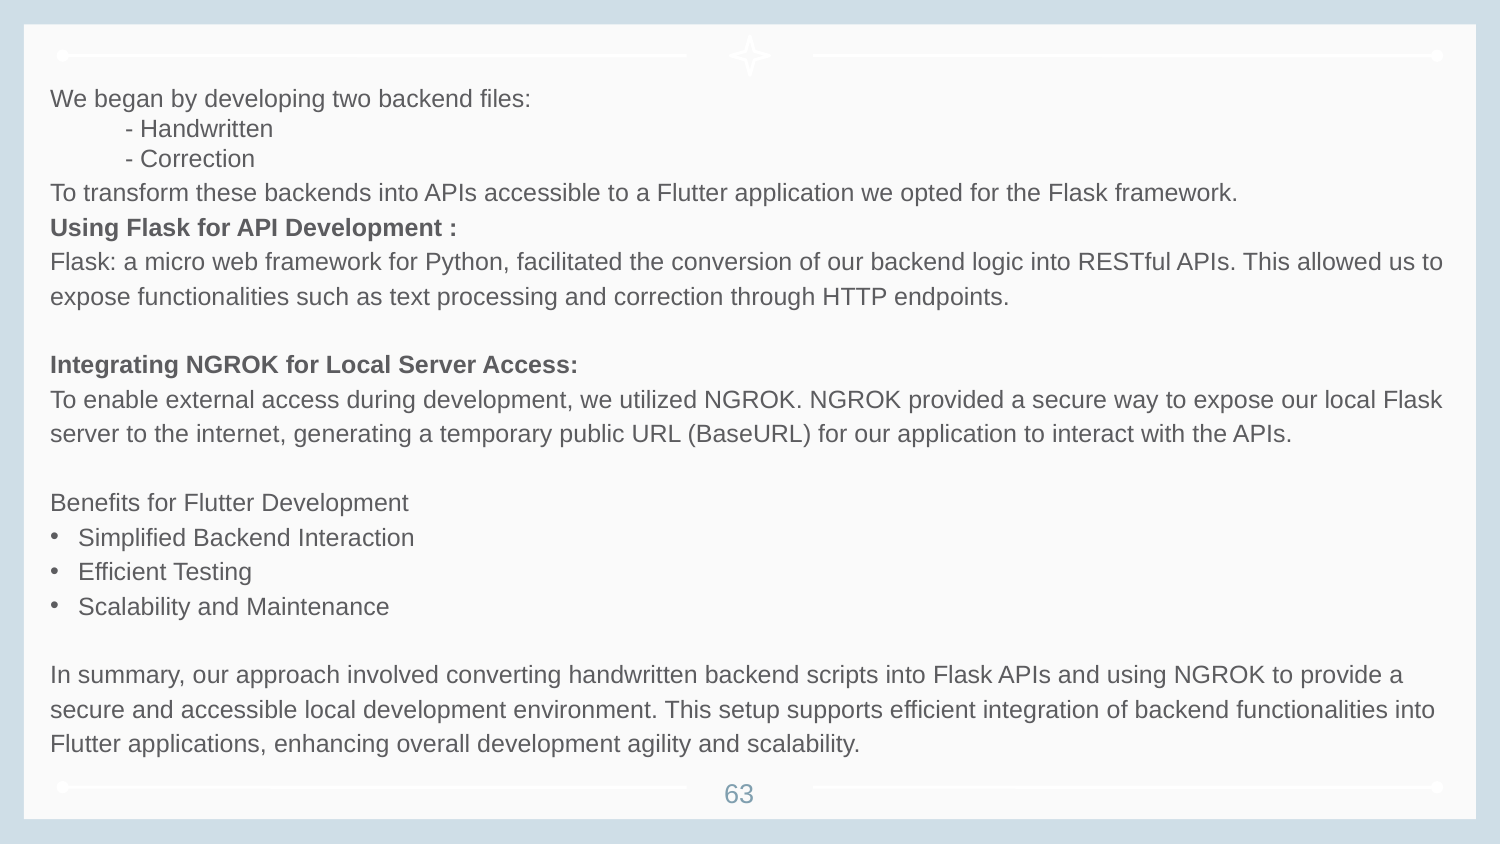

We began by developing two backend files:
- Handwritten
- Correction
To transform these backends into APIs accessible to a Flutter application we opted for the Flask framework.
Using Flask for API Development :
Flask: a micro web framework for Python, facilitated the conversion of our backend logic into RESTful APIs. This allowed us to expose functionalities such as text processing and correction through HTTP endpoints.

Integrating NGROK for Local Server Access:
To enable external access during development, we utilized NGROK. NGROK provided a secure way to expose our local Flask server to the internet, generating a temporary public URL (BaseURL) for our application to interact with the APIs.

Benefits for Flutter Development
Simplified Backend Interaction
Efficient Testing
Scalability and Maintenance

In summary, our approach involved converting handwritten backend scripts into Flask APIs and using NGROK to provide a secure and accessible local development environment. This setup supports efficient integration of backend functionalities into Flutter applications, enhancing overall development agility and scalability.
63